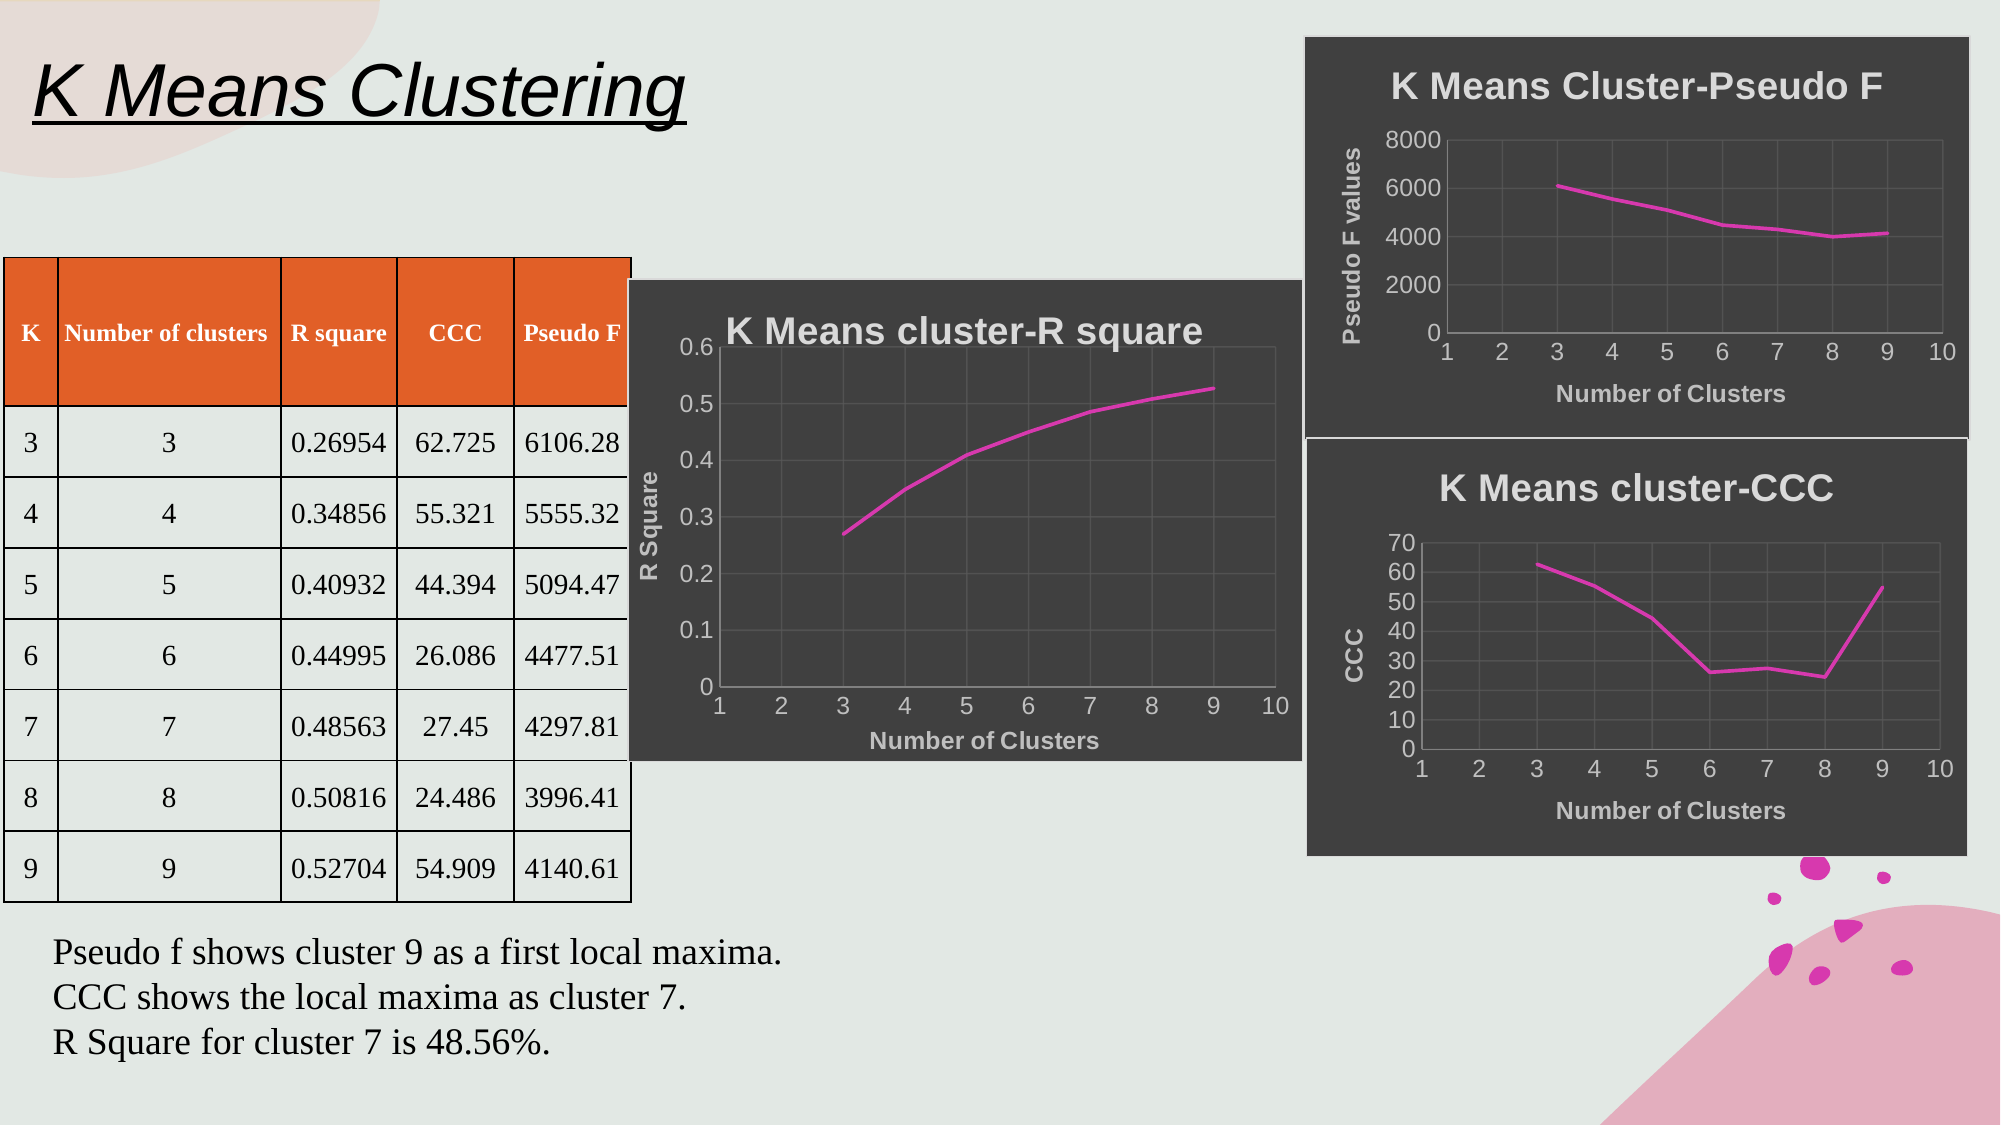

# K Means Clustering

### Chart: K Means Cluster-Pseudo F

| Category | Pseudo F |
|---|---|
| K | Number of clusters | R square | CCC | Pseudo F |
| --- | --- | --- | --- | --- |
| 3 | 3 | 0.26954 | 62.725 | 6106.28 |
| 4 | 4 | 0.34856 | 55.321 | 5555.32 |
| 5 | 5 | 0.40932 | 44.394 | 5094.47 |
| 6 | 6 | 0.44995 | 26.086 | 4477.51 |
| 7 | 7 | 0.48563 | 27.45 | 4297.81 |
| 8 | 8 | 0.50816 | 24.486 | 3996.41 |
| 9 | 9 | 0.52704 | 54.909 | 4140.61 |

### Chart: K Means cluster-R square

| Category | R square |
|---|---|

### Chart: K Means cluster-CCC

| Category | CCC |
|---|---|

Pseudo f shows cluster 9 as a first local maxima.
CCC shows the local maxima as cluster 7.
R Square for cluster 7 is 48.56%.